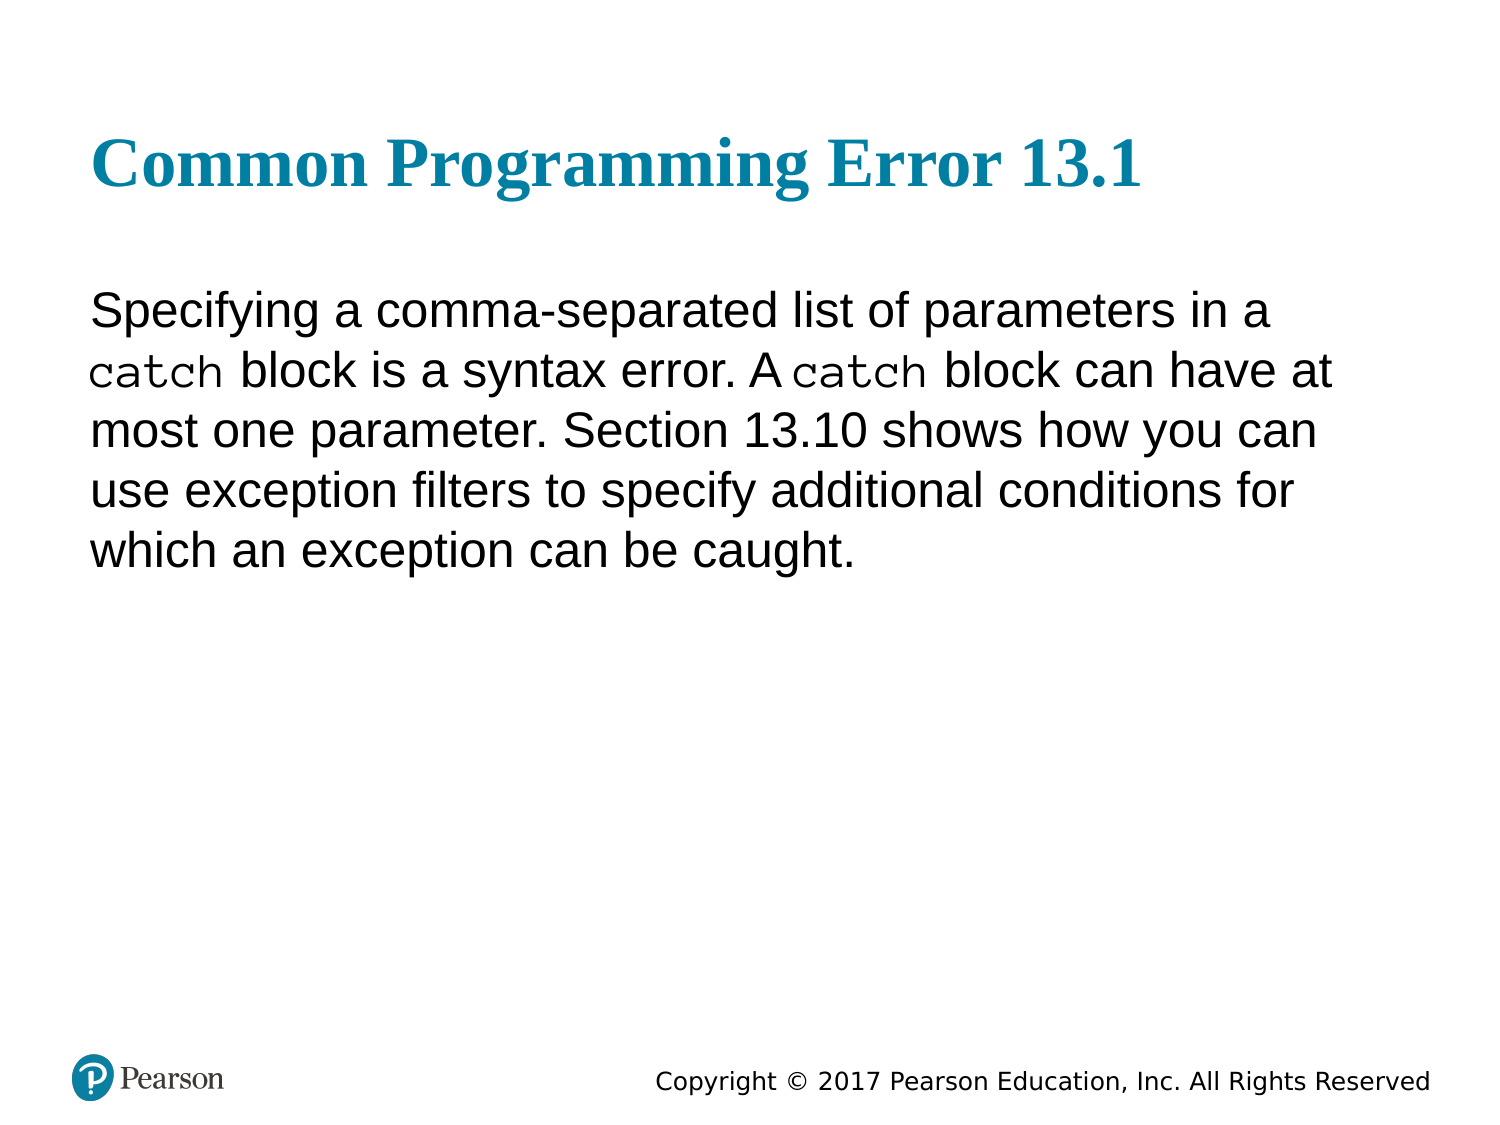

# Common Programming Error 13.1
Specifying a comma-separated list of parameters in a catch block is a syntax error. A catch block can have at most one parameter. Section 13.10 shows how you can use exception filters to specify additional conditions for which an exception can be caught.